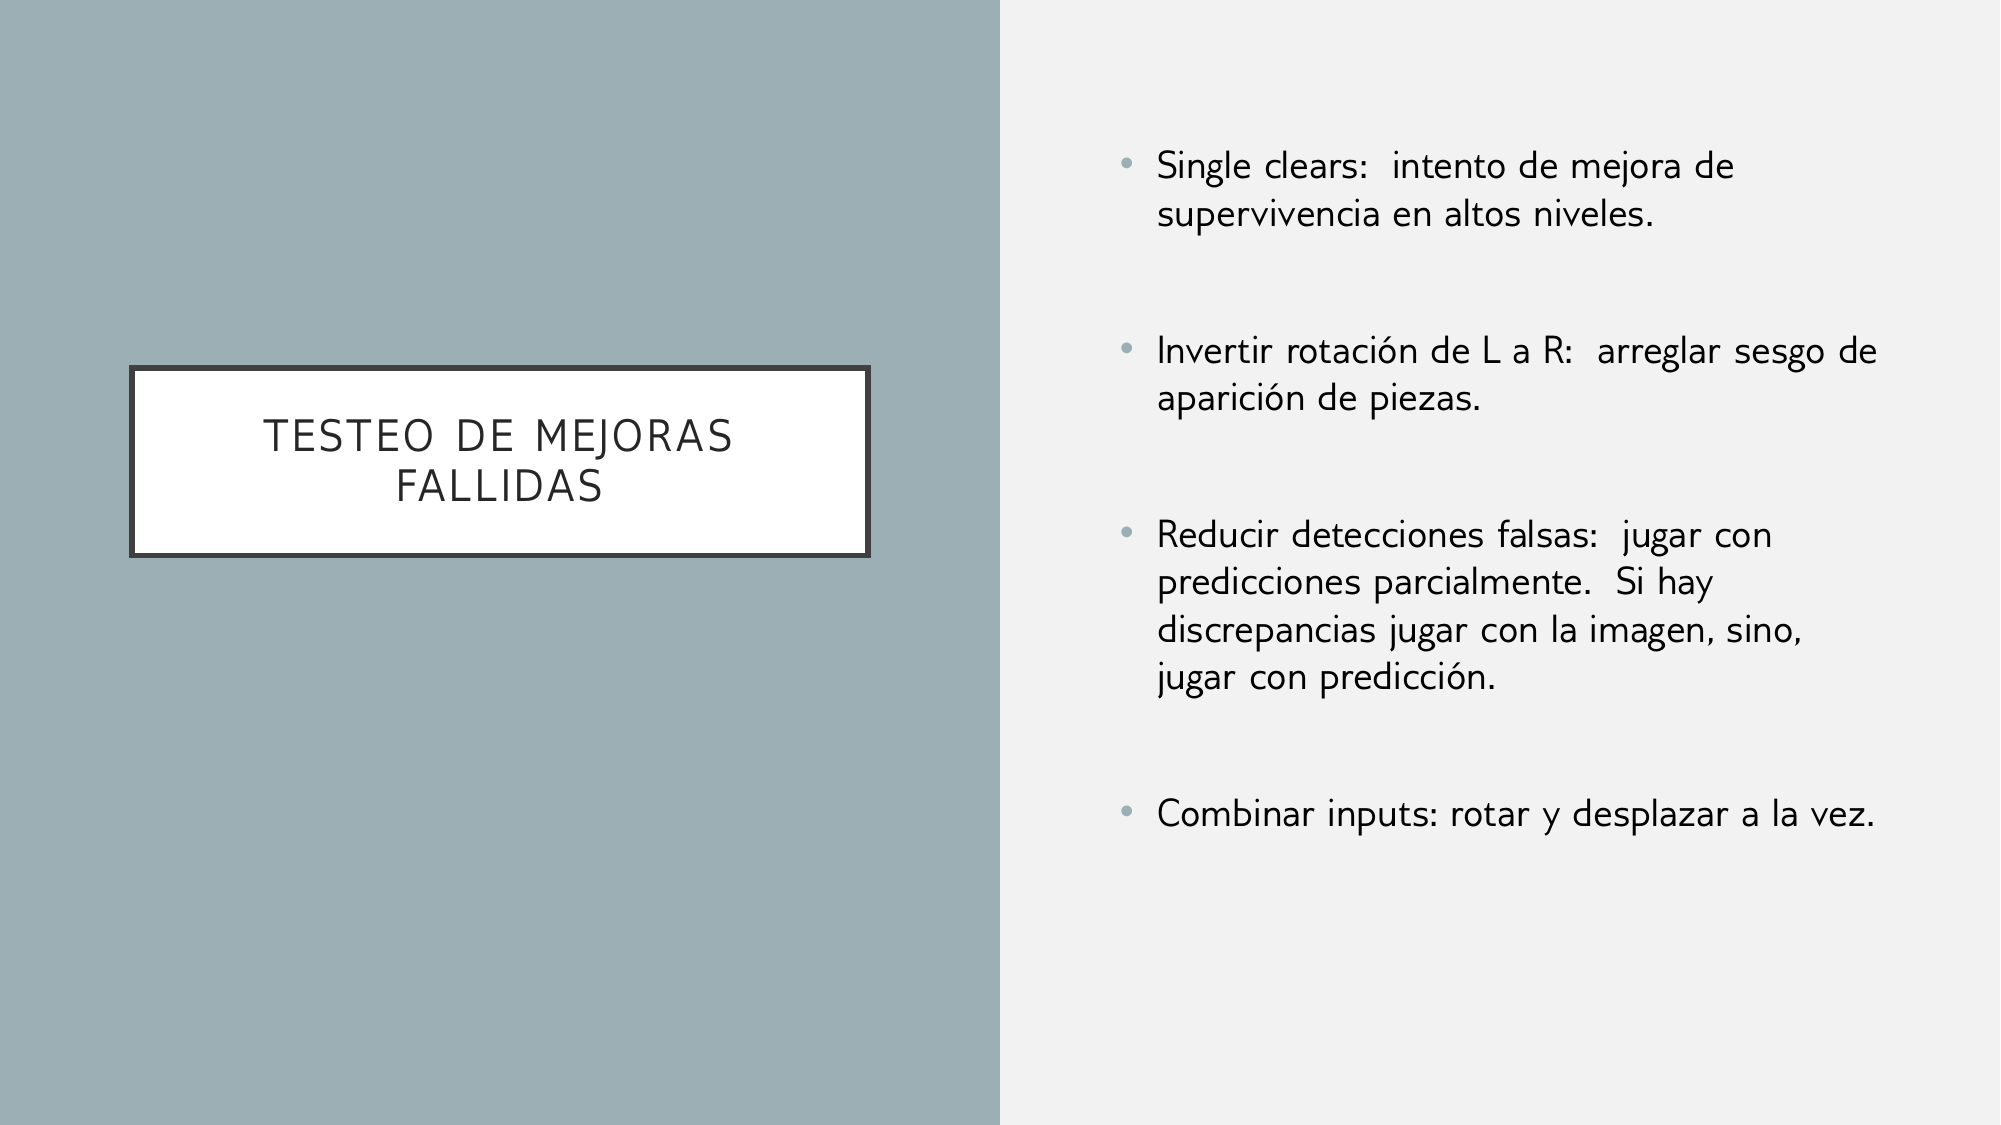

Single clears:  intento de mejora de supervivencia en altos niveles.

Invertir rotación de L a R:  arreglar sesgo de aparición de piezas.

Reducir detecciones falsas:  jugar con predicciones parcialmente.  Si hay discrepancias jugar con la imagen, sino, jugar con predicción.

Combinar inputs: rotar y desplazar a la vez.
# Testeo de Mejoras fallidas